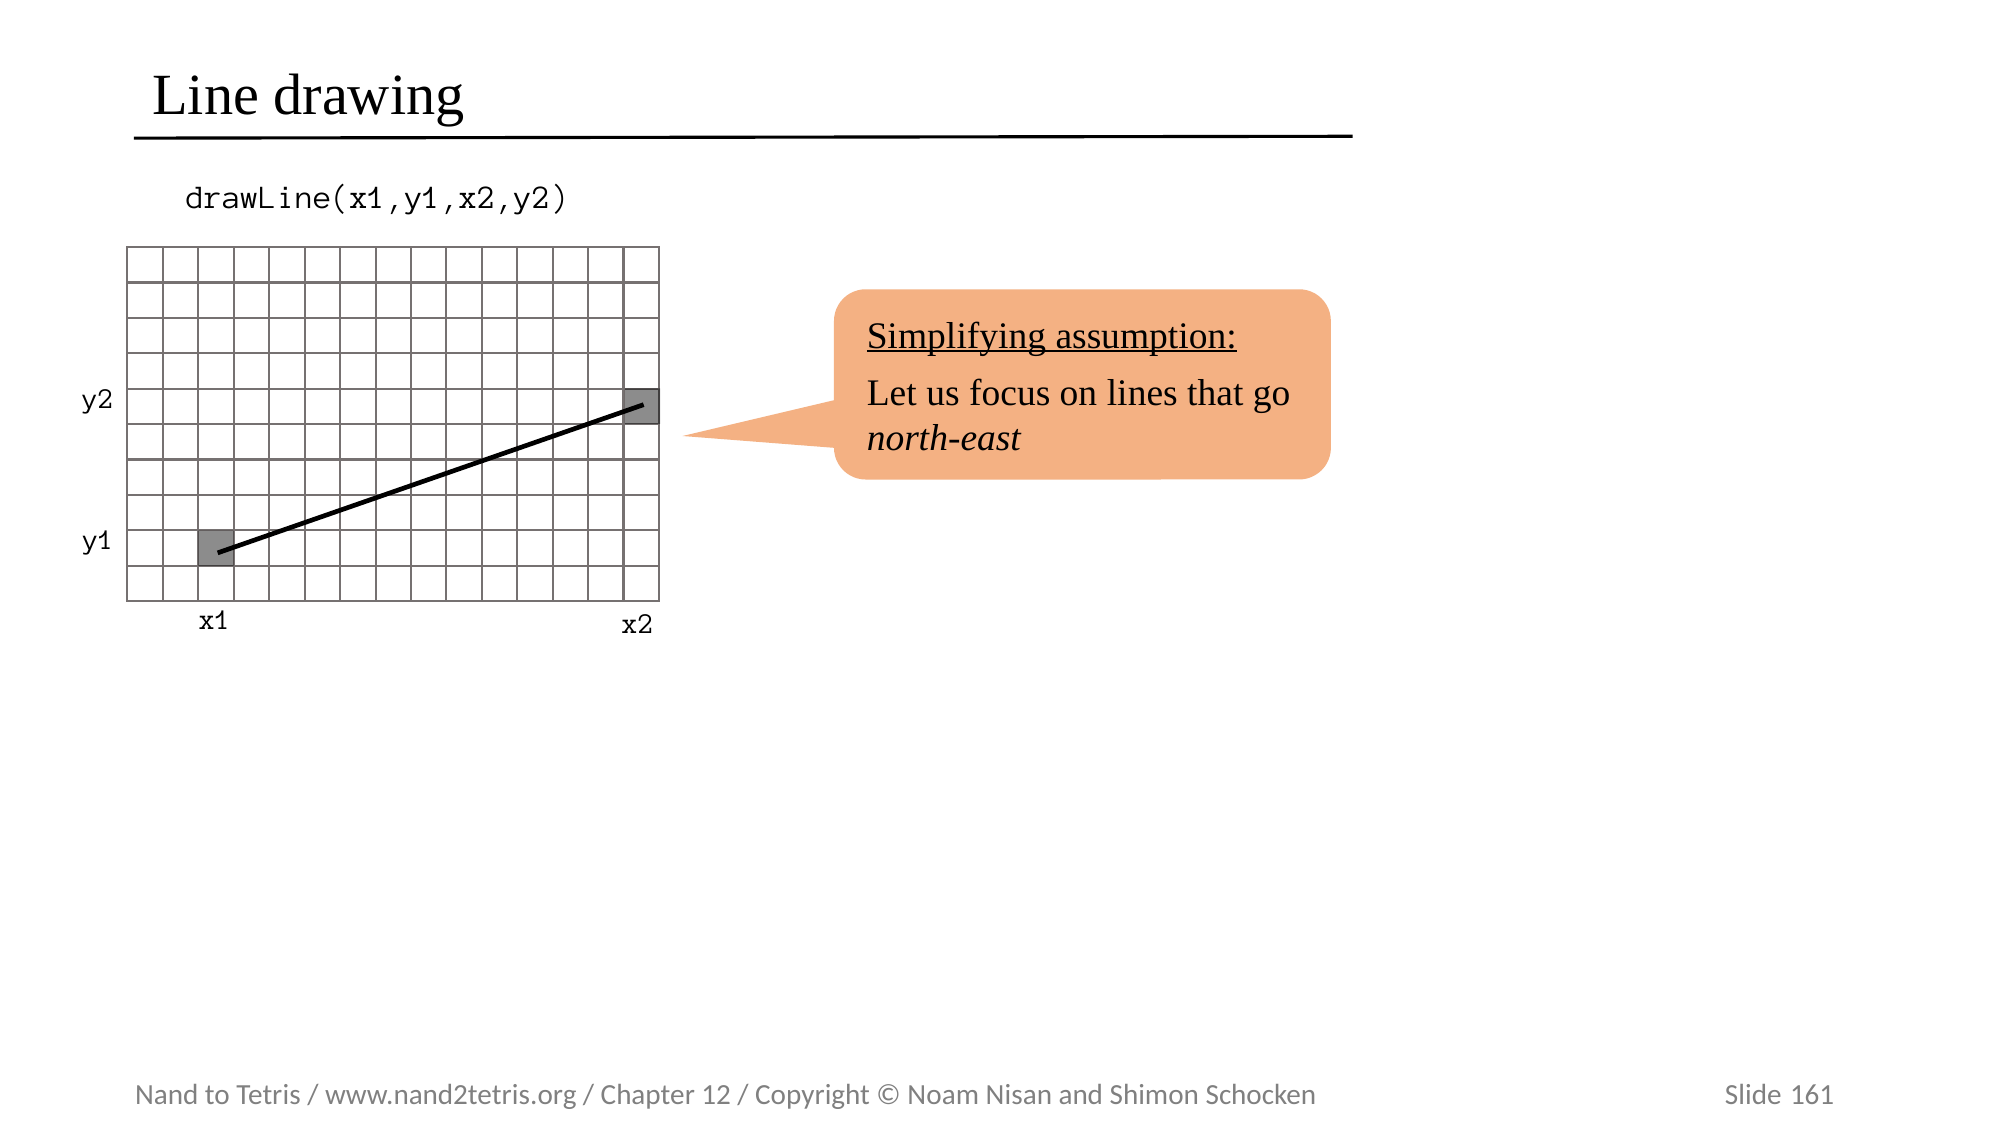

# Line drawing

drawLine(x1,y1,x2,y2)

Simplifying assumption:
Let us focus on lines that go north-east

y2

y1
x1
x2